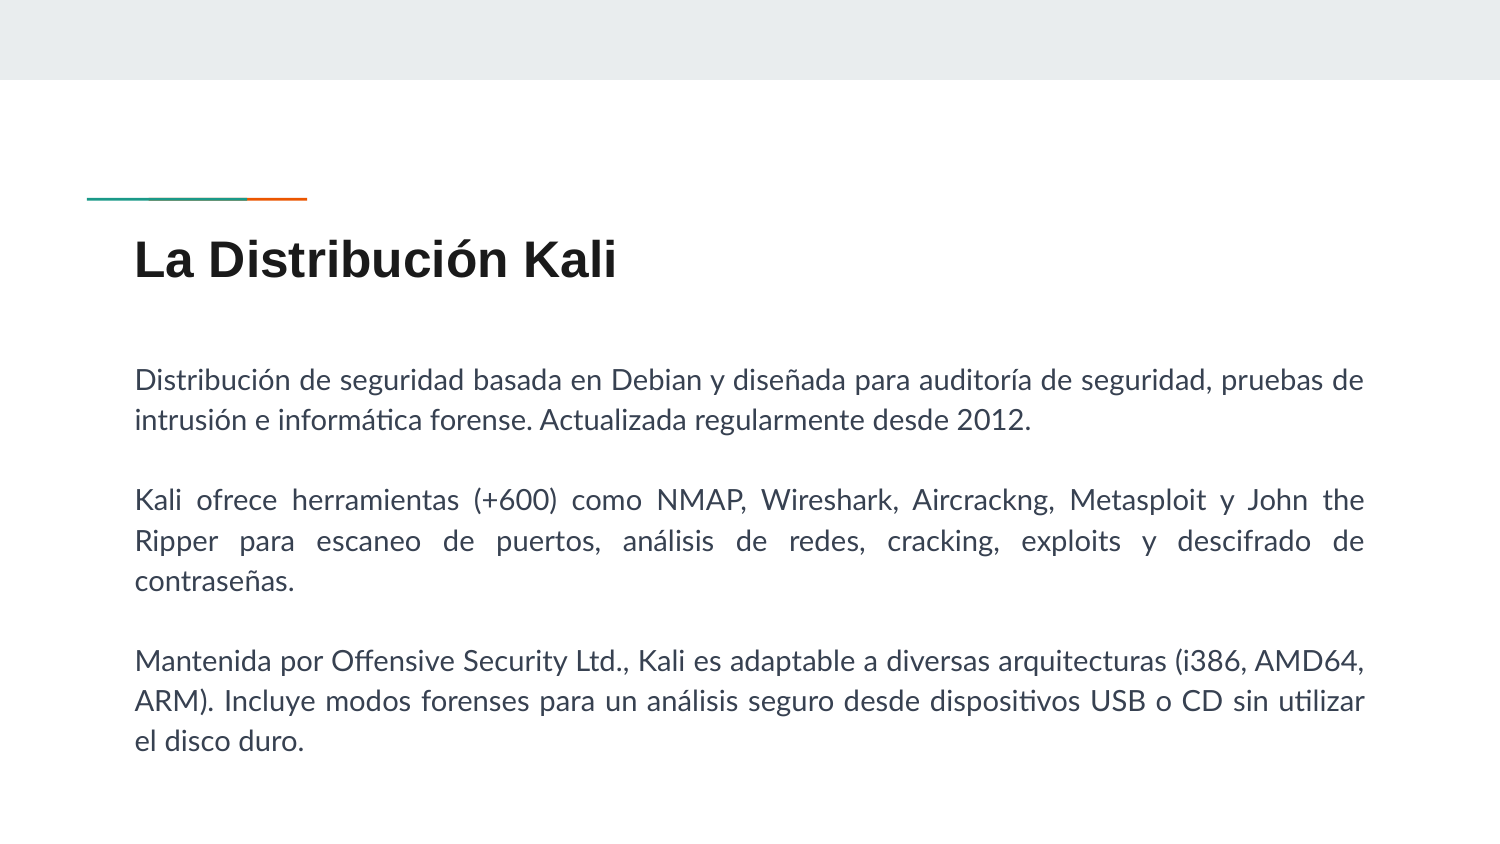

# La Distribución Kali
Distribución de seguridad basada en Debian y diseñada para auditoría de seguridad, pruebas de intrusión e informática forense. Actualizada regularmente desde 2012.

Kali ofrece herramientas (+600) como NMAP, Wireshark, Aircrackng, Metasploit y John the Ripper para escaneo de puertos, análisis de redes, cracking, exploits y descifrado de contraseñas.

Mantenida por Offensive Security Ltd., Kali es adaptable a diversas arquitecturas (i386, AMD64, ARM). Incluye modos forenses para un análisis seguro desde dispositivos USB o CD sin utilizar el disco duro.